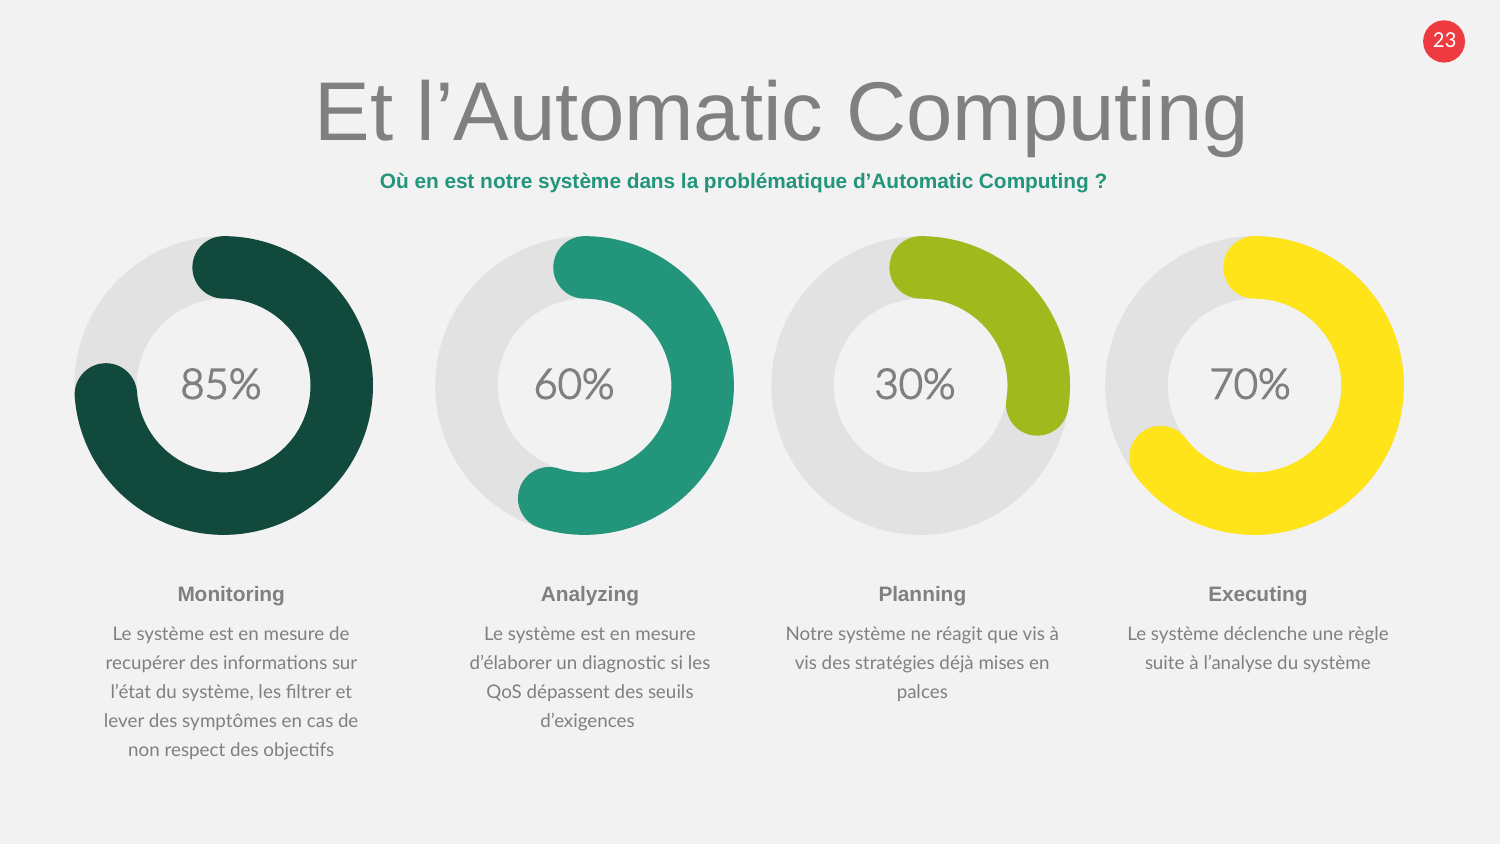

Et l’Automatic Computing
Où en est notre système dans la problématique d’Automatic Computing ?

85%
60%
30%
70%
Monitoring
Analyzing
Planning
Executing
Le système est en mesure de recupérer des informations sur l’état du système, les filtrer et lever des symptômes en cas de non respect des objectifs
Le système est en mesure d’élaborer un diagnostic si les QoS dépassent des seuils d’exigences
Notre système ne réagit que vis à vis des stratégies déjà mises en palces
Le système déclenche une règle suite à l’analyse du système